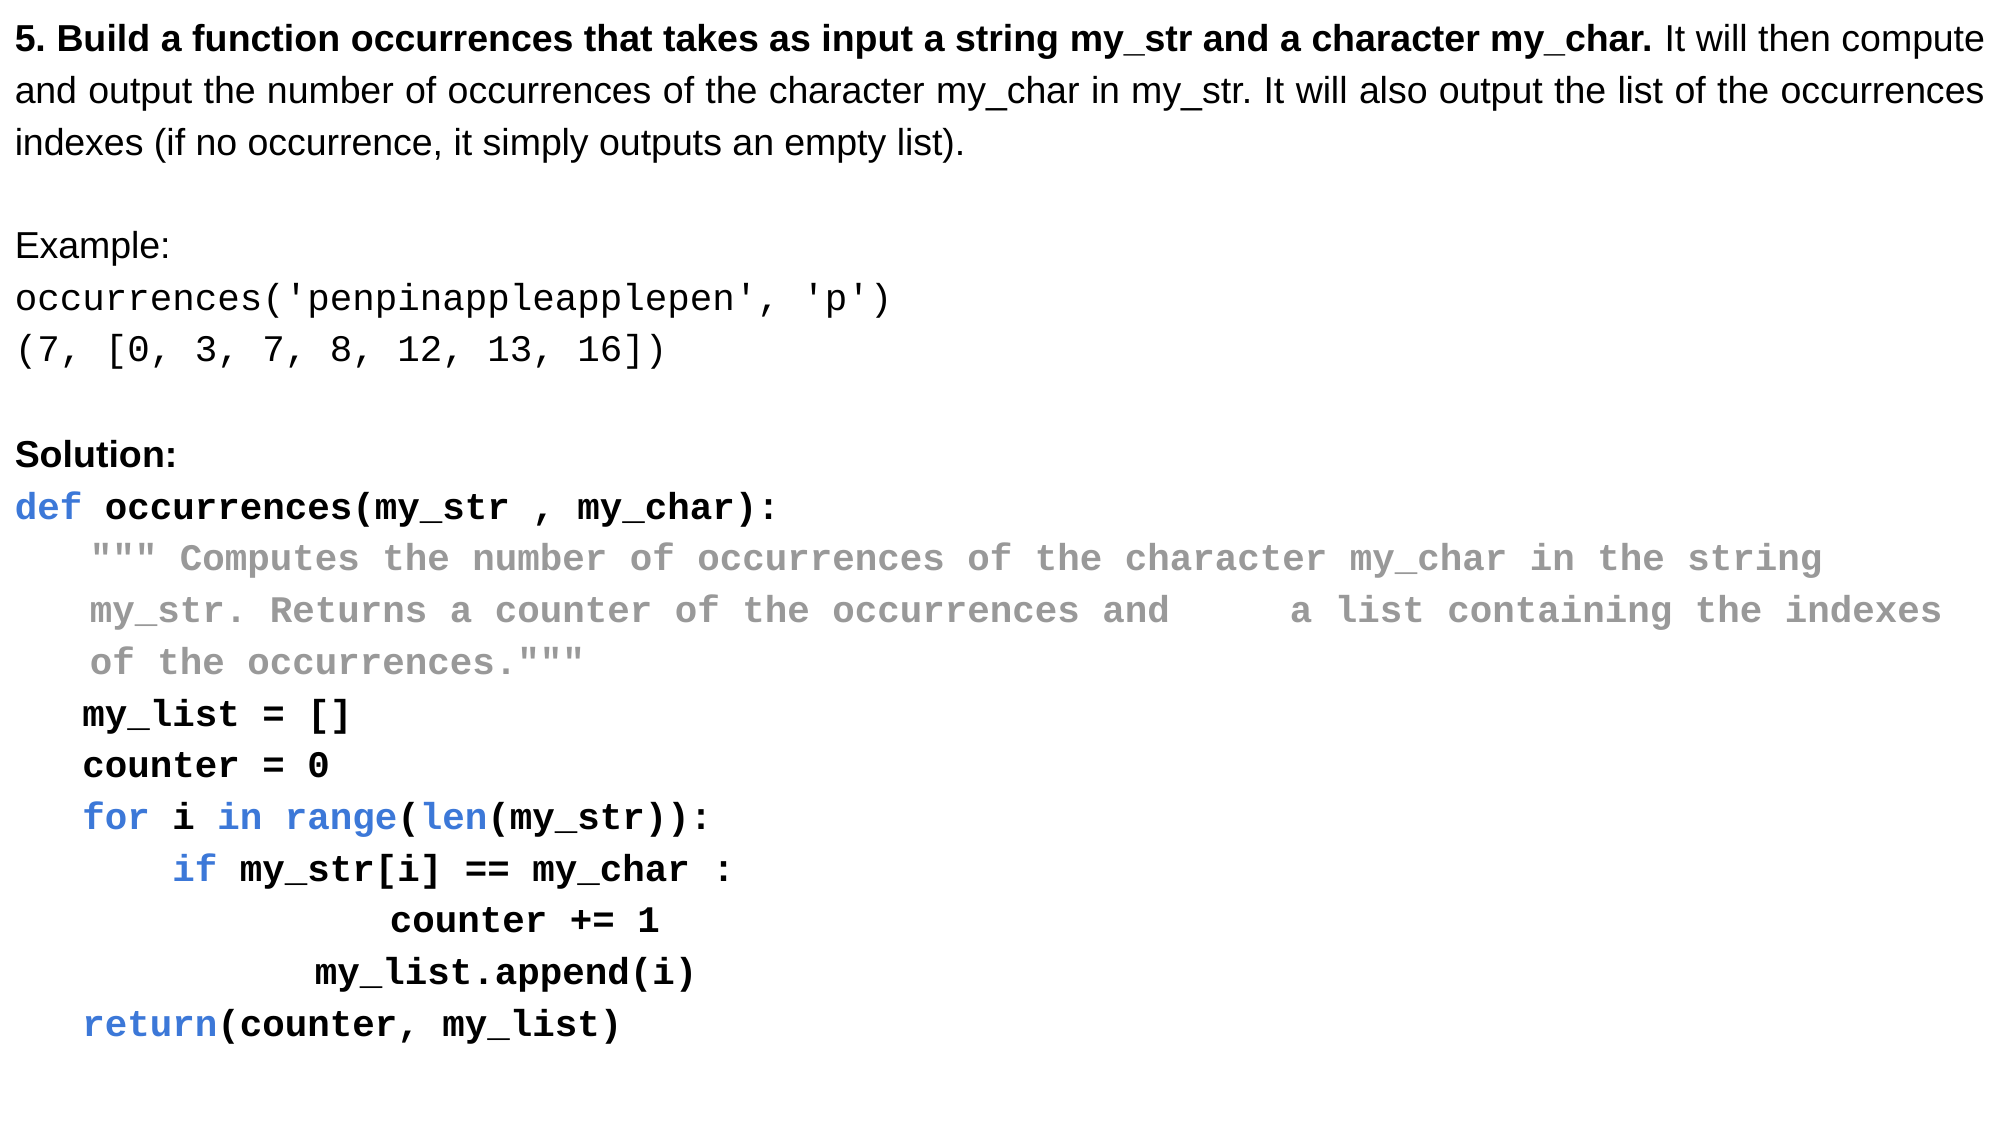

5. Build a function occurrences that takes as input a string my_str and a character my_char. It will then compute and output the number of occurrences of the character my_char in my_str. It will also output the list of the occurrences indexes (if no occurrence, it simply outputs an empty list).

Example:
occurrences('penpinappleapplepen', 'p')
(7, [0, 3, 7, 8, 12, 13, 16])
Solution:
def occurrences(my_str , my_char):
""" Computes the number of occurrences of the character my_char in the string my_str. Returns a counter of the occurrences and 	a list containing the indexes of the occurrences."""
   my_list = []
   counter = 0
   for i in range(len(my_str)):
       if my_str[i] == my_char :
		counter += 1
		my_list.append(i)
   return(counter, my_list)